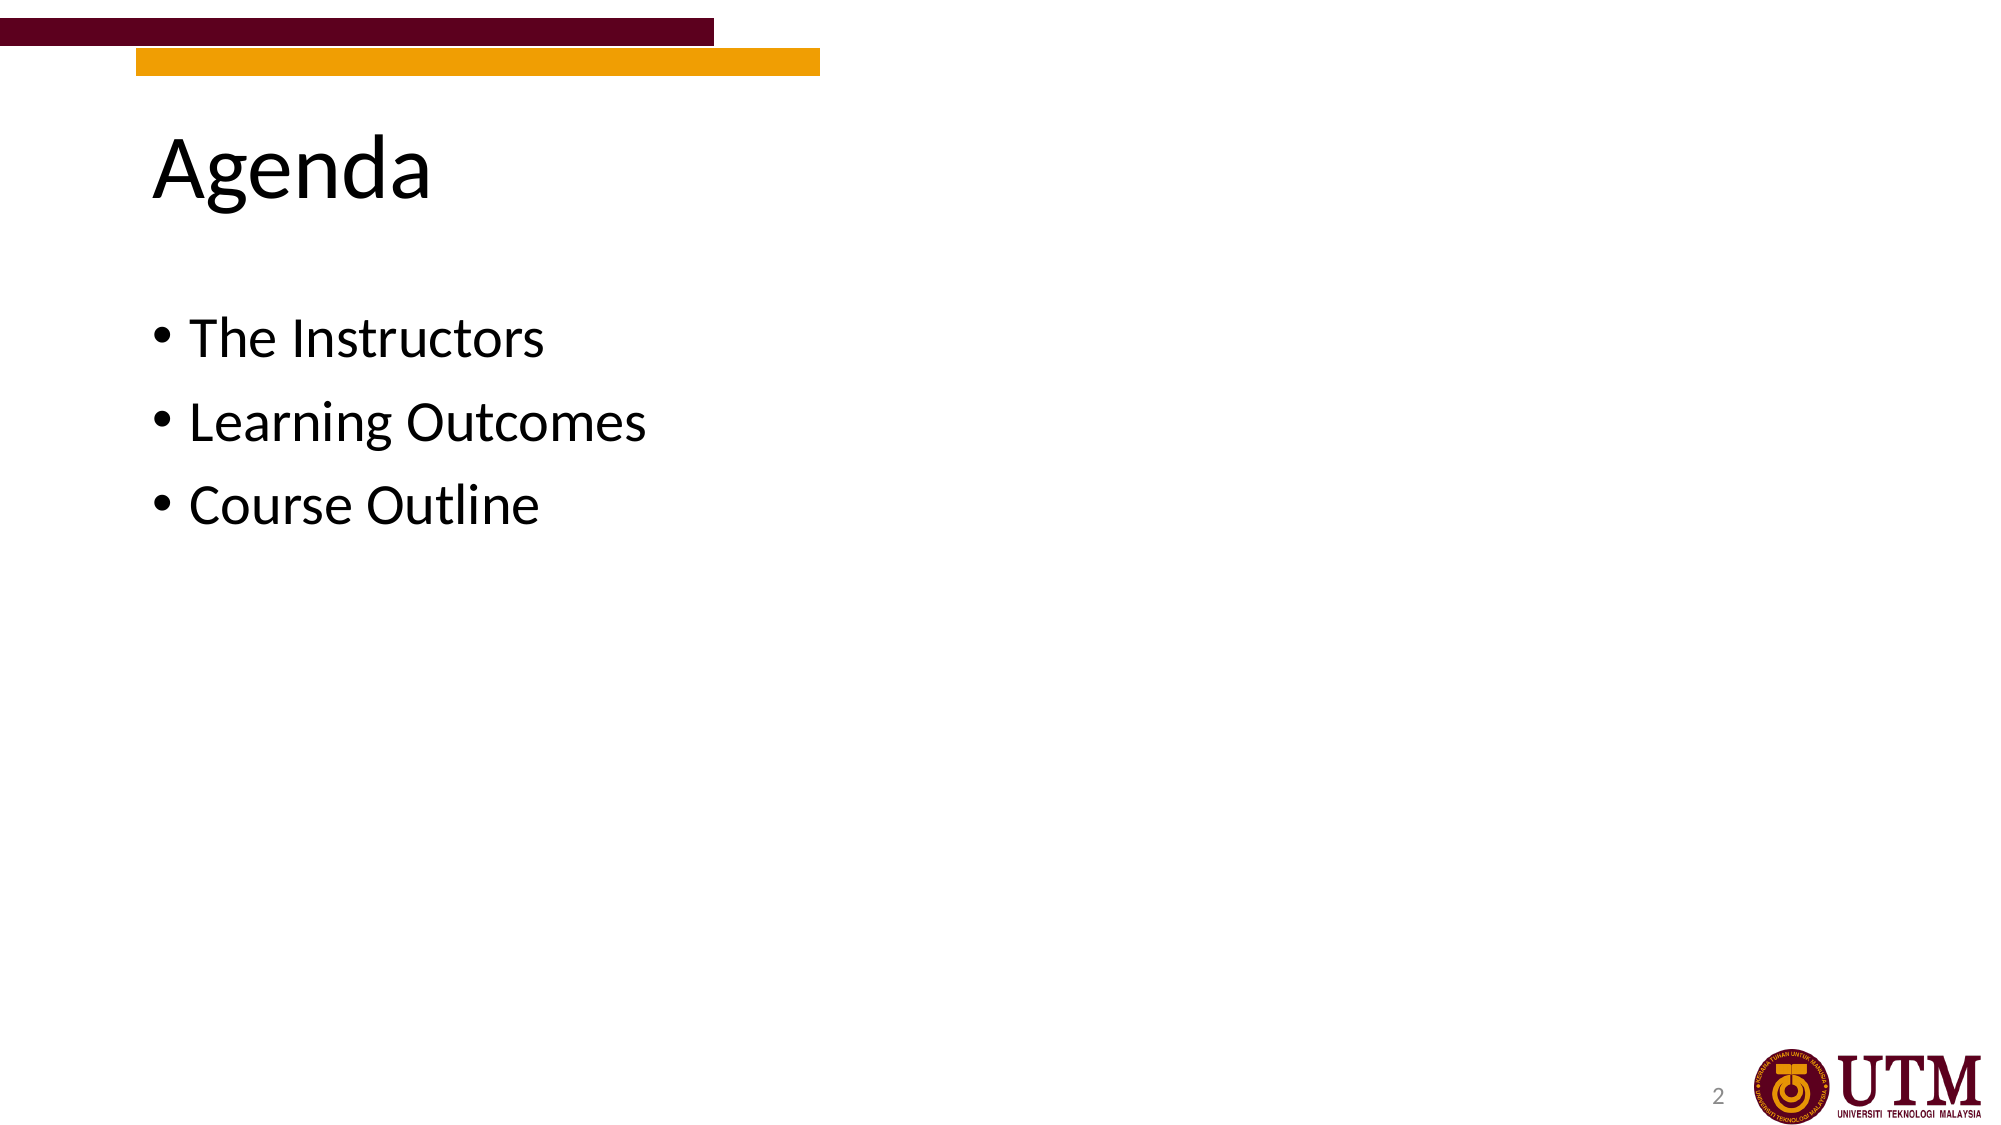

# Agenda
The Instructors
Learning Outcomes
Course Outline

2